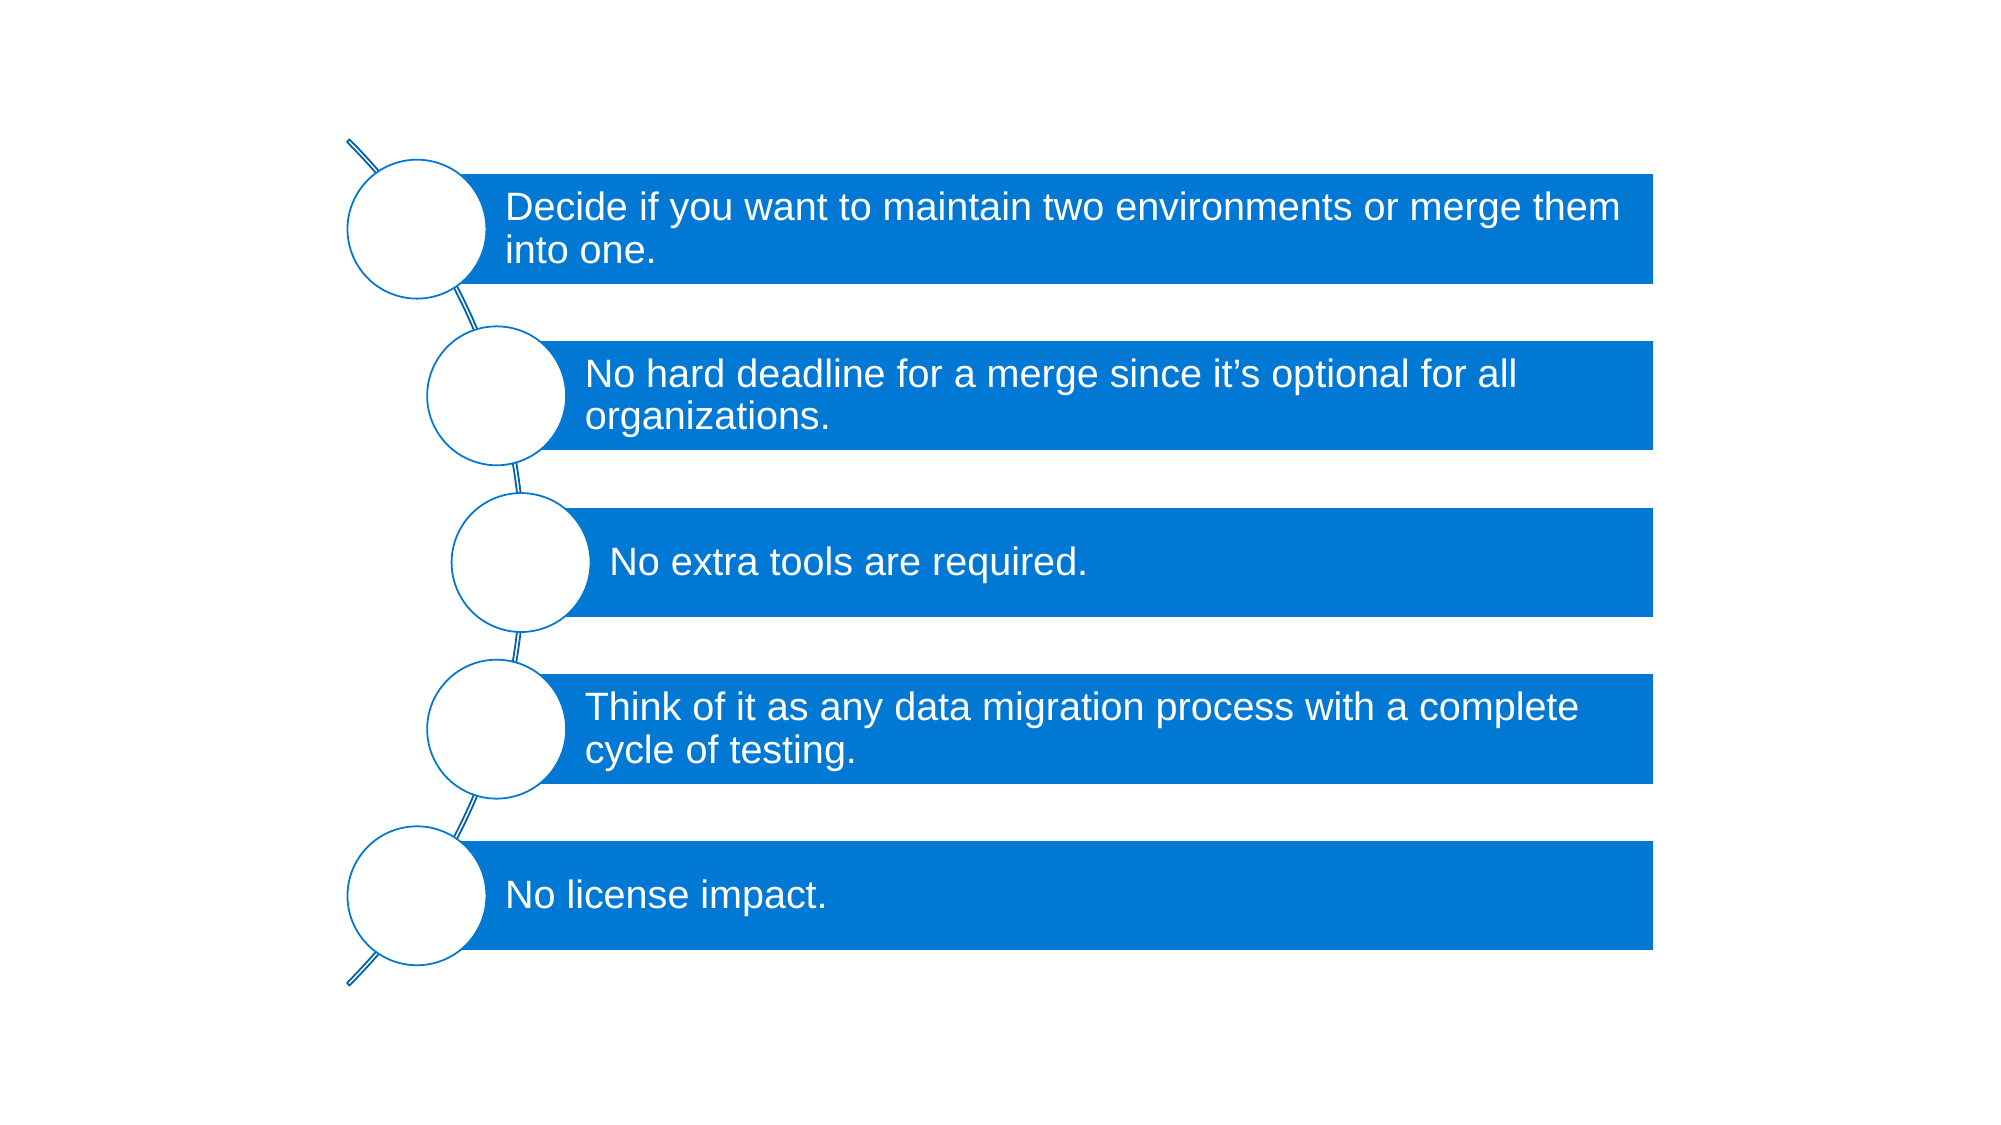

Decide if you want to maintain two environments or merge them into one.
No hard deadline for a merge since it’s optional for all organizations.
No extra tools are required.
Think of it as any data migration process with a complete cycle of testing.
No license impact.